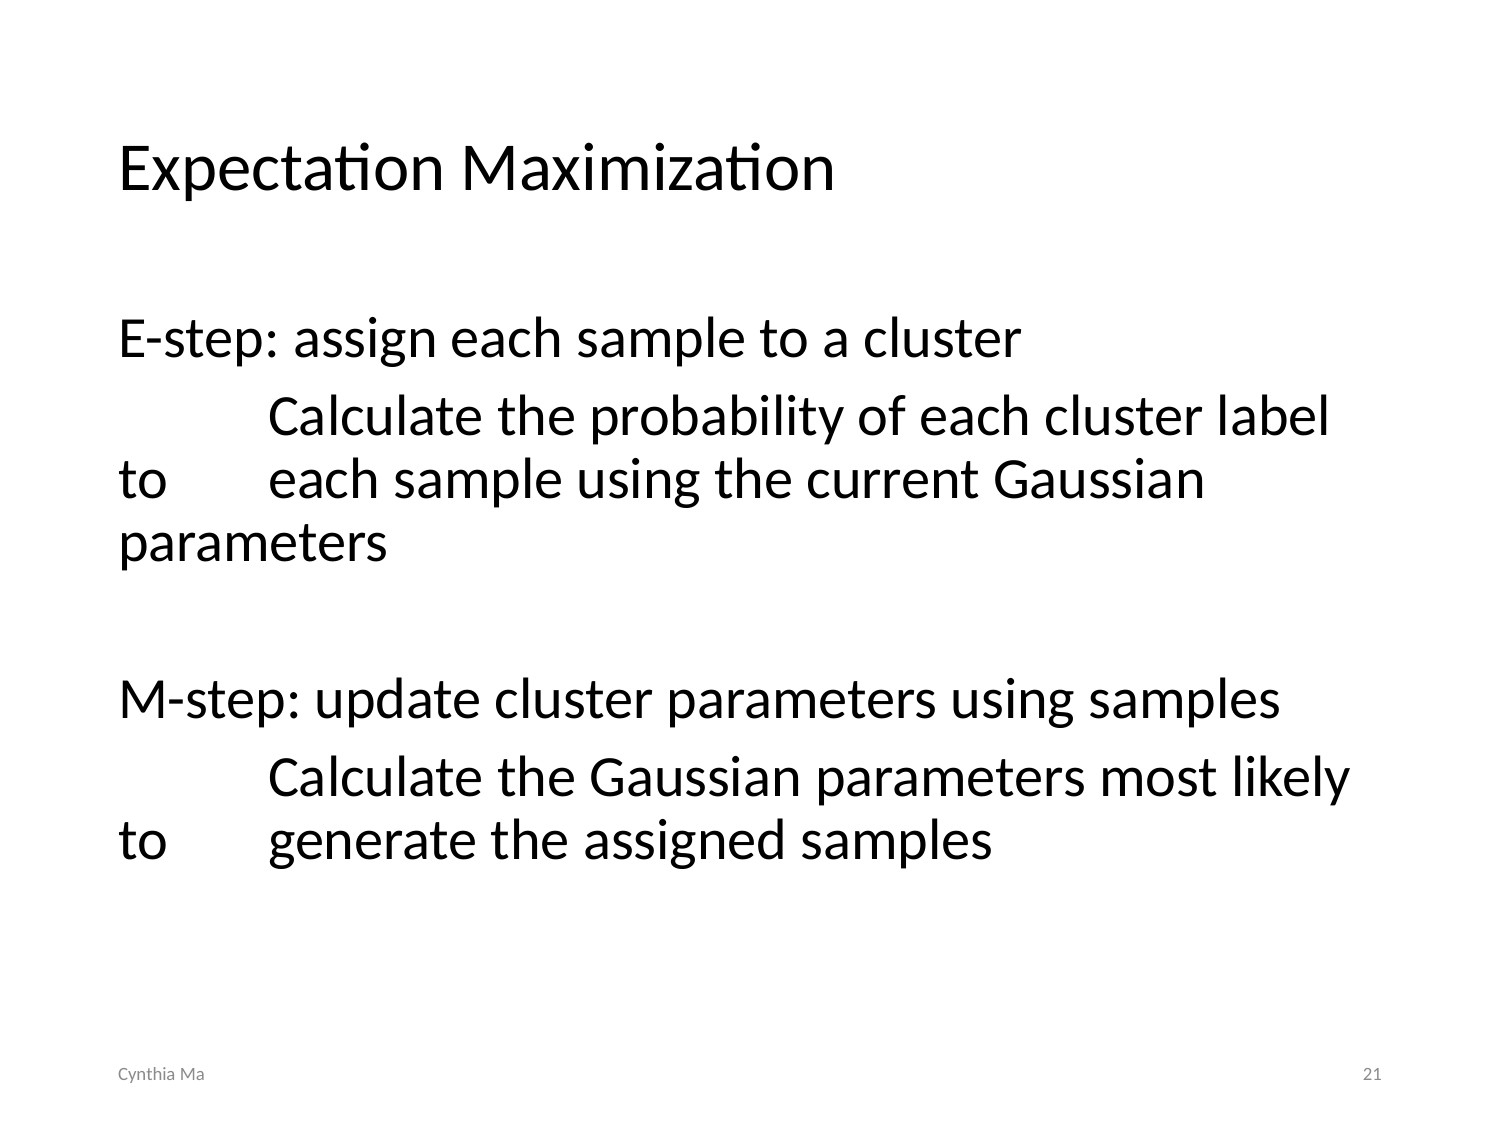

# Expectation Maximization
E-step: assign each sample to a cluster
	Calculate the probability of each cluster label to 	each sample using the current Gaussian 	parameters

M-step: update cluster parameters using samples
	Calculate the Gaussian parameters most likely to 	generate the assigned samples
Cynthia Ma
21